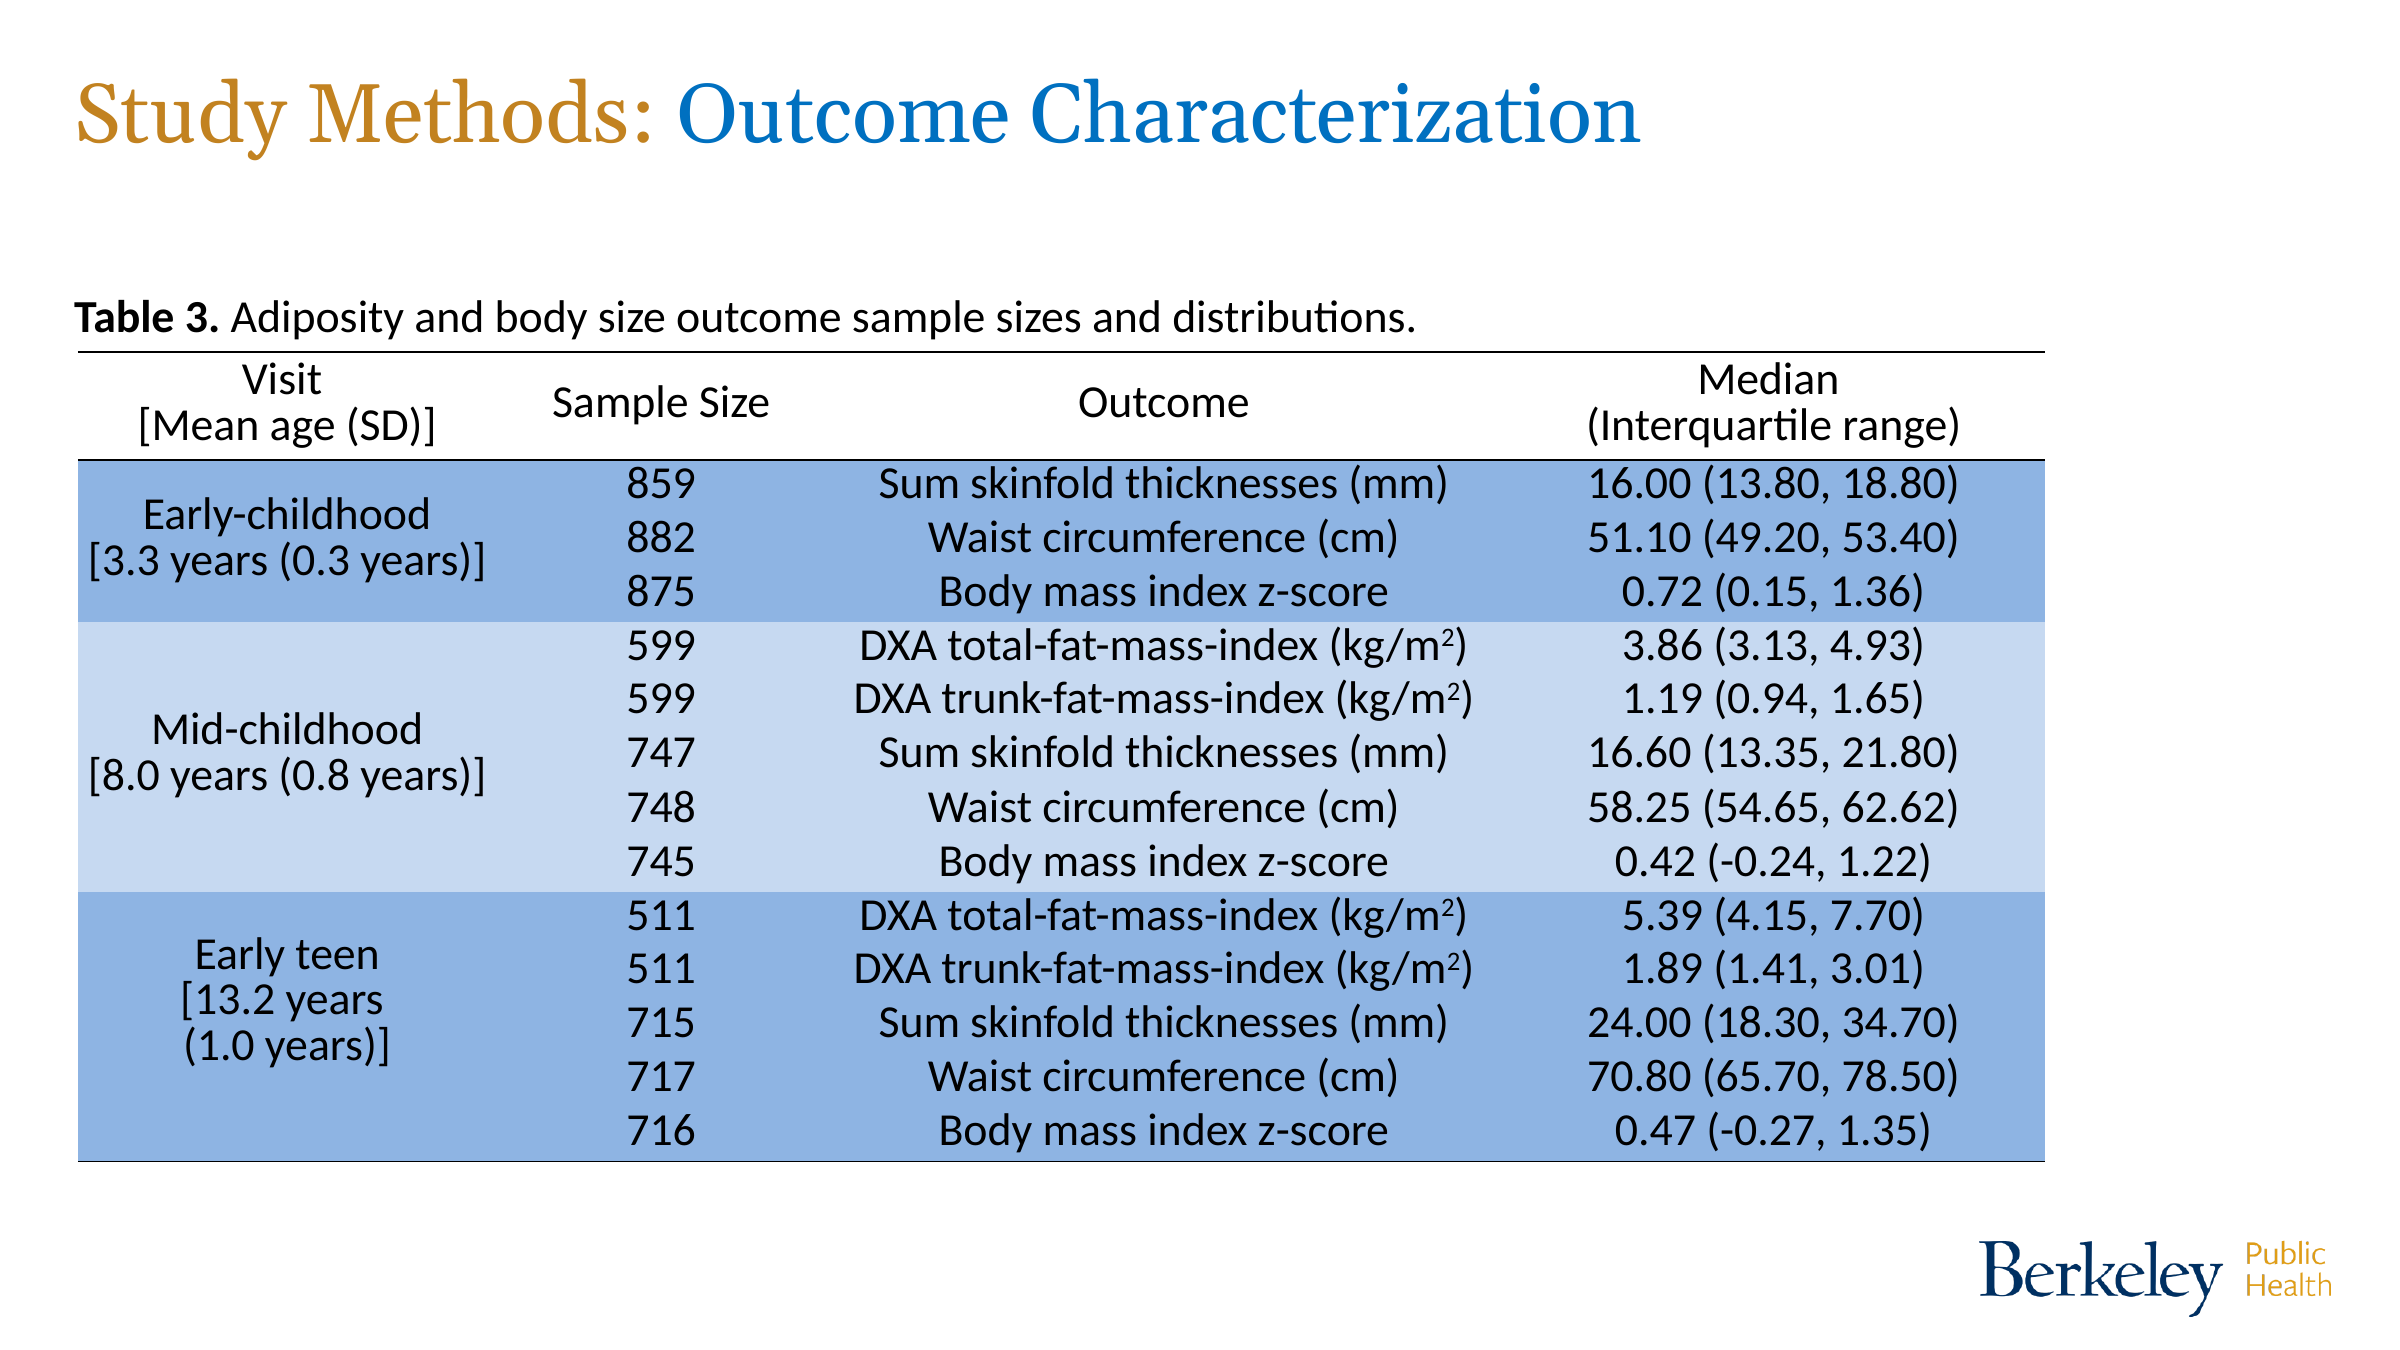

Study Methods: Outcome Characterization
Table 3. Adiposity and body size outcome sample sizes and distributions.
| Visit [Mean age (SD)] | Sample Size | Outcome | Median (Interquartile range) |
| --- | --- | --- | --- |
| Early-childhood [3.3 years (0.3 years)] | 859 | Sum skinfold thicknesses (mm) | 16.00 (13.80, 18.80) |
|  | 882 | Waist circumference (cm) | 51.10 (49.20, 53.40) |
|  | 875 | Body mass index z-score | 0.72 (0.15, 1.36) |
| Mid-childhood [8.0 years (0.8 years)] | 599 | DXA total-fat-mass-index (kg/m2) | 3.86 (3.13, 4.93) |
|  | 599 | DXA trunk-fat-mass-index (kg/m2) | 1.19 (0.94, 1.65) |
|  | 747 | Sum skinfold thicknesses (mm) | 16.60 (13.35, 21.80) |
|  | 748 | Waist circumference (cm) | 58.25 (54.65, 62.62) |
|  | 745 | Body mass index z-score | 0.42 (-0.24, 1.22) |
| Early teen [13.2 years (1.0 years)] | 511 | DXA total-fat-mass-index (kg/m2) | 5.39 (4.15, 7.70) |
|  | 511 | DXA trunk-fat-mass-index (kg/m2) | 1.89 (1.41, 3.01) |
|  | 715 | Sum skinfold thicknesses (mm) | 24.00 (18.30, 34.70) |
|  | 717 | Waist circumference (cm) | 70.80 (65.70, 78.50) |
|  | 716 | Body mass index z-score | 0.47 (-0.27, 1.35) |